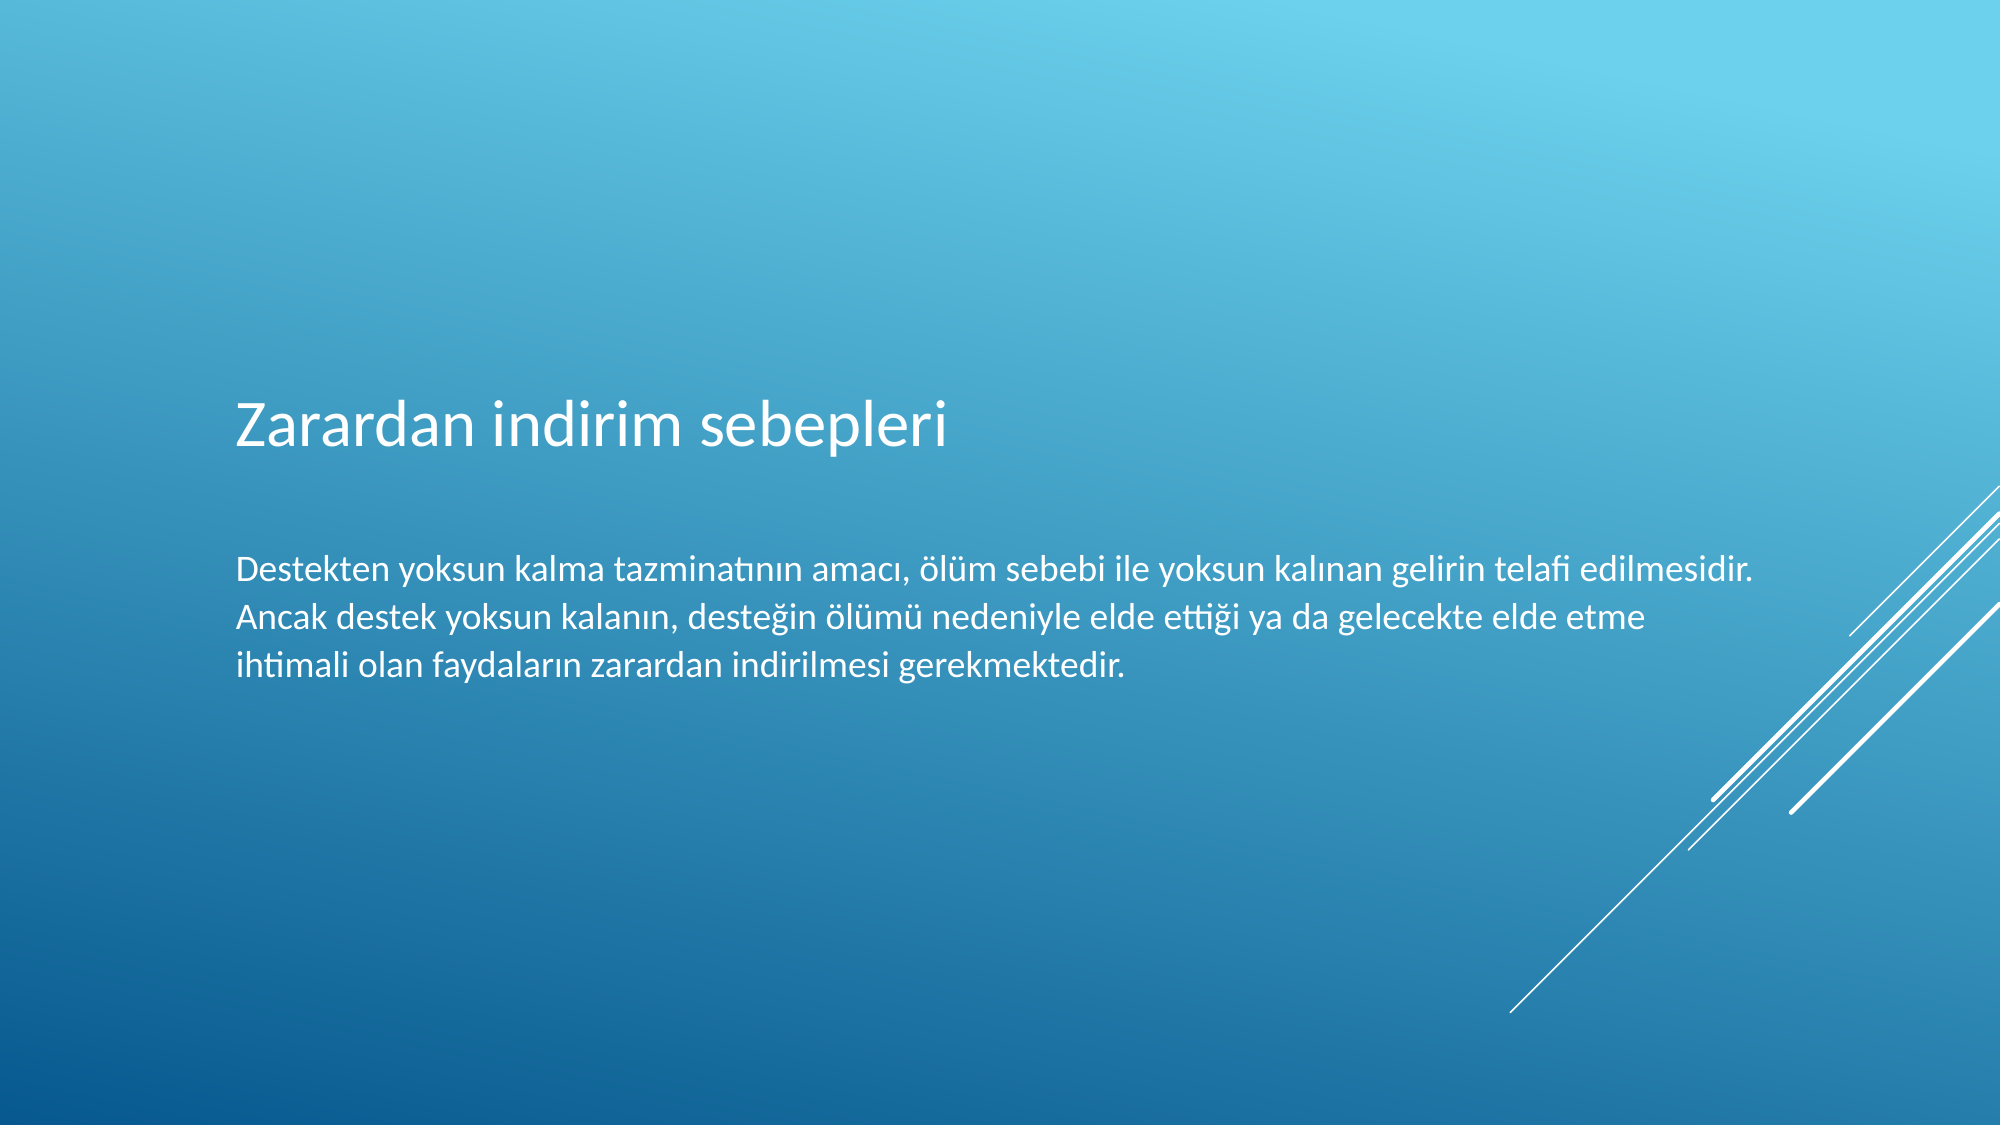

Zarardan indirim sebepleri

Destekten yoksun kalma tazminatının amacı, ölüm sebebi ile yoksun kalınan gelirin telafi edilmesidir. Ancak destek yoksun kalanın, desteğin ölümü nedeniyle elde ettiği ya da gelecekte elde etme ihtimali olan faydaların zarardan indirilmesi gerekmektedir.